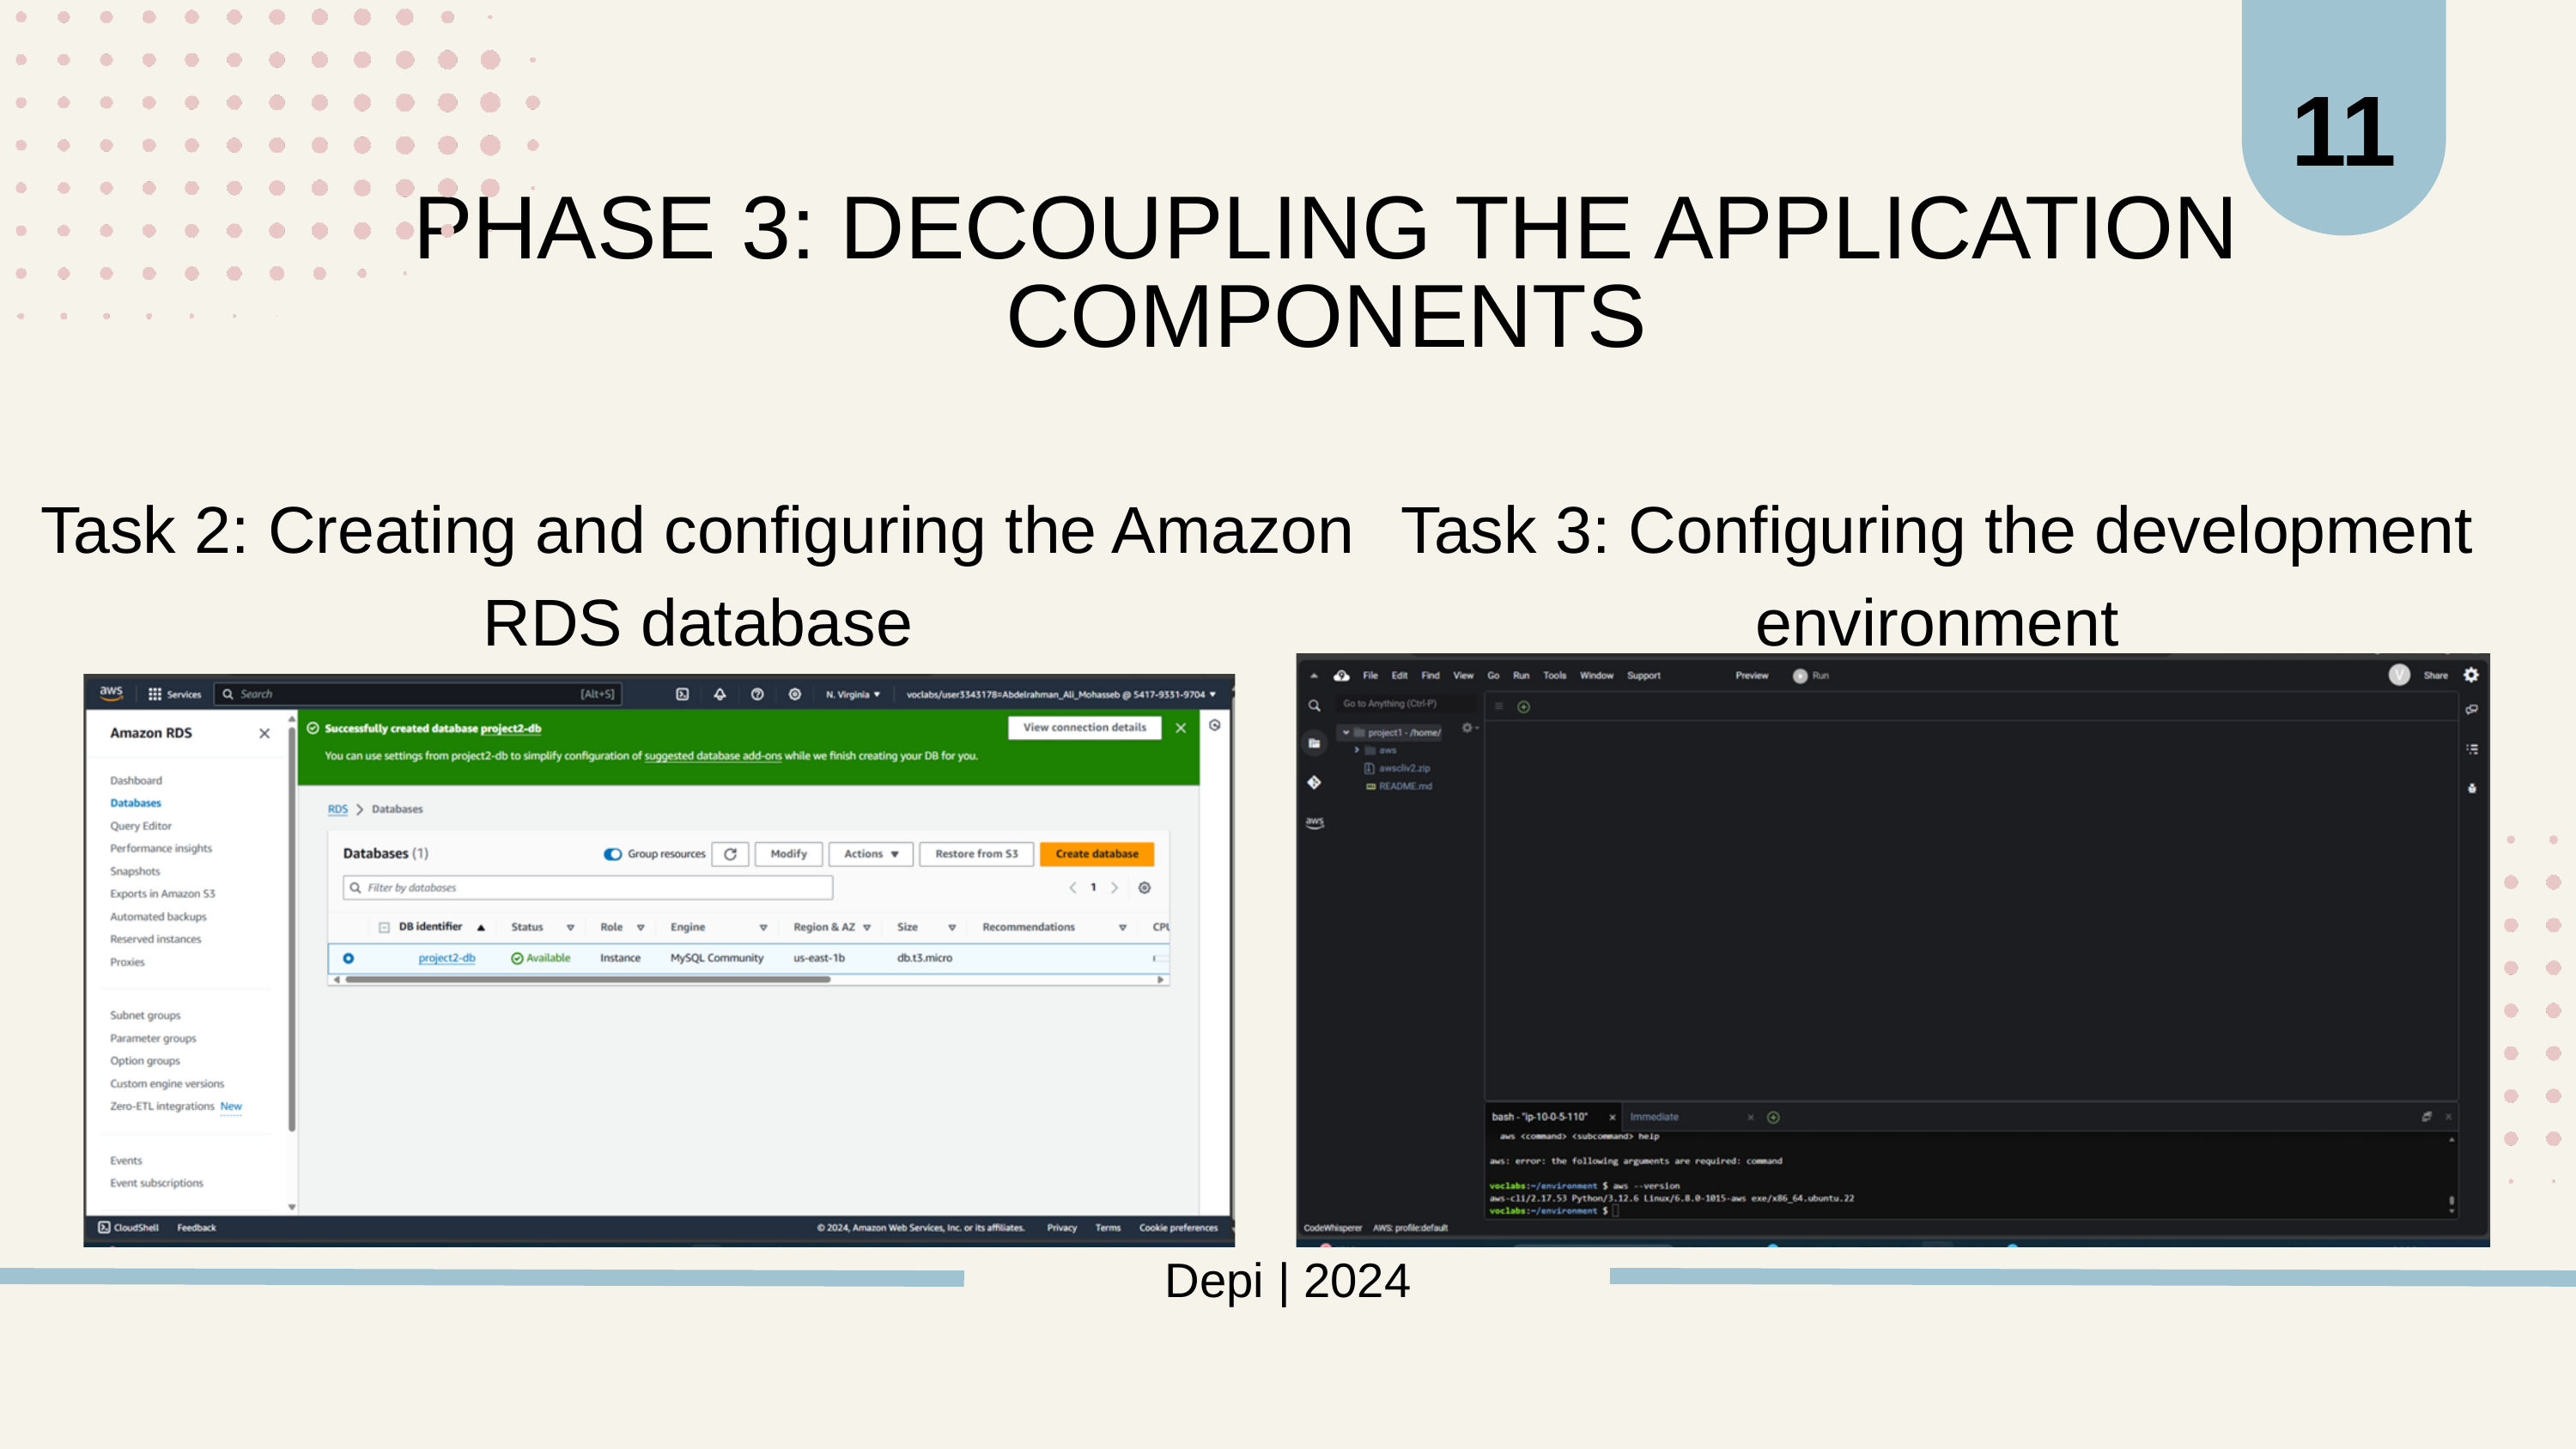

11

PHASE 3: DECOUPLING THE APPLICATION COMPONENTS
Task 2: Creating and configuring the Amazon RDS database
Task 3: Configuring the development environment

Depi | 2024